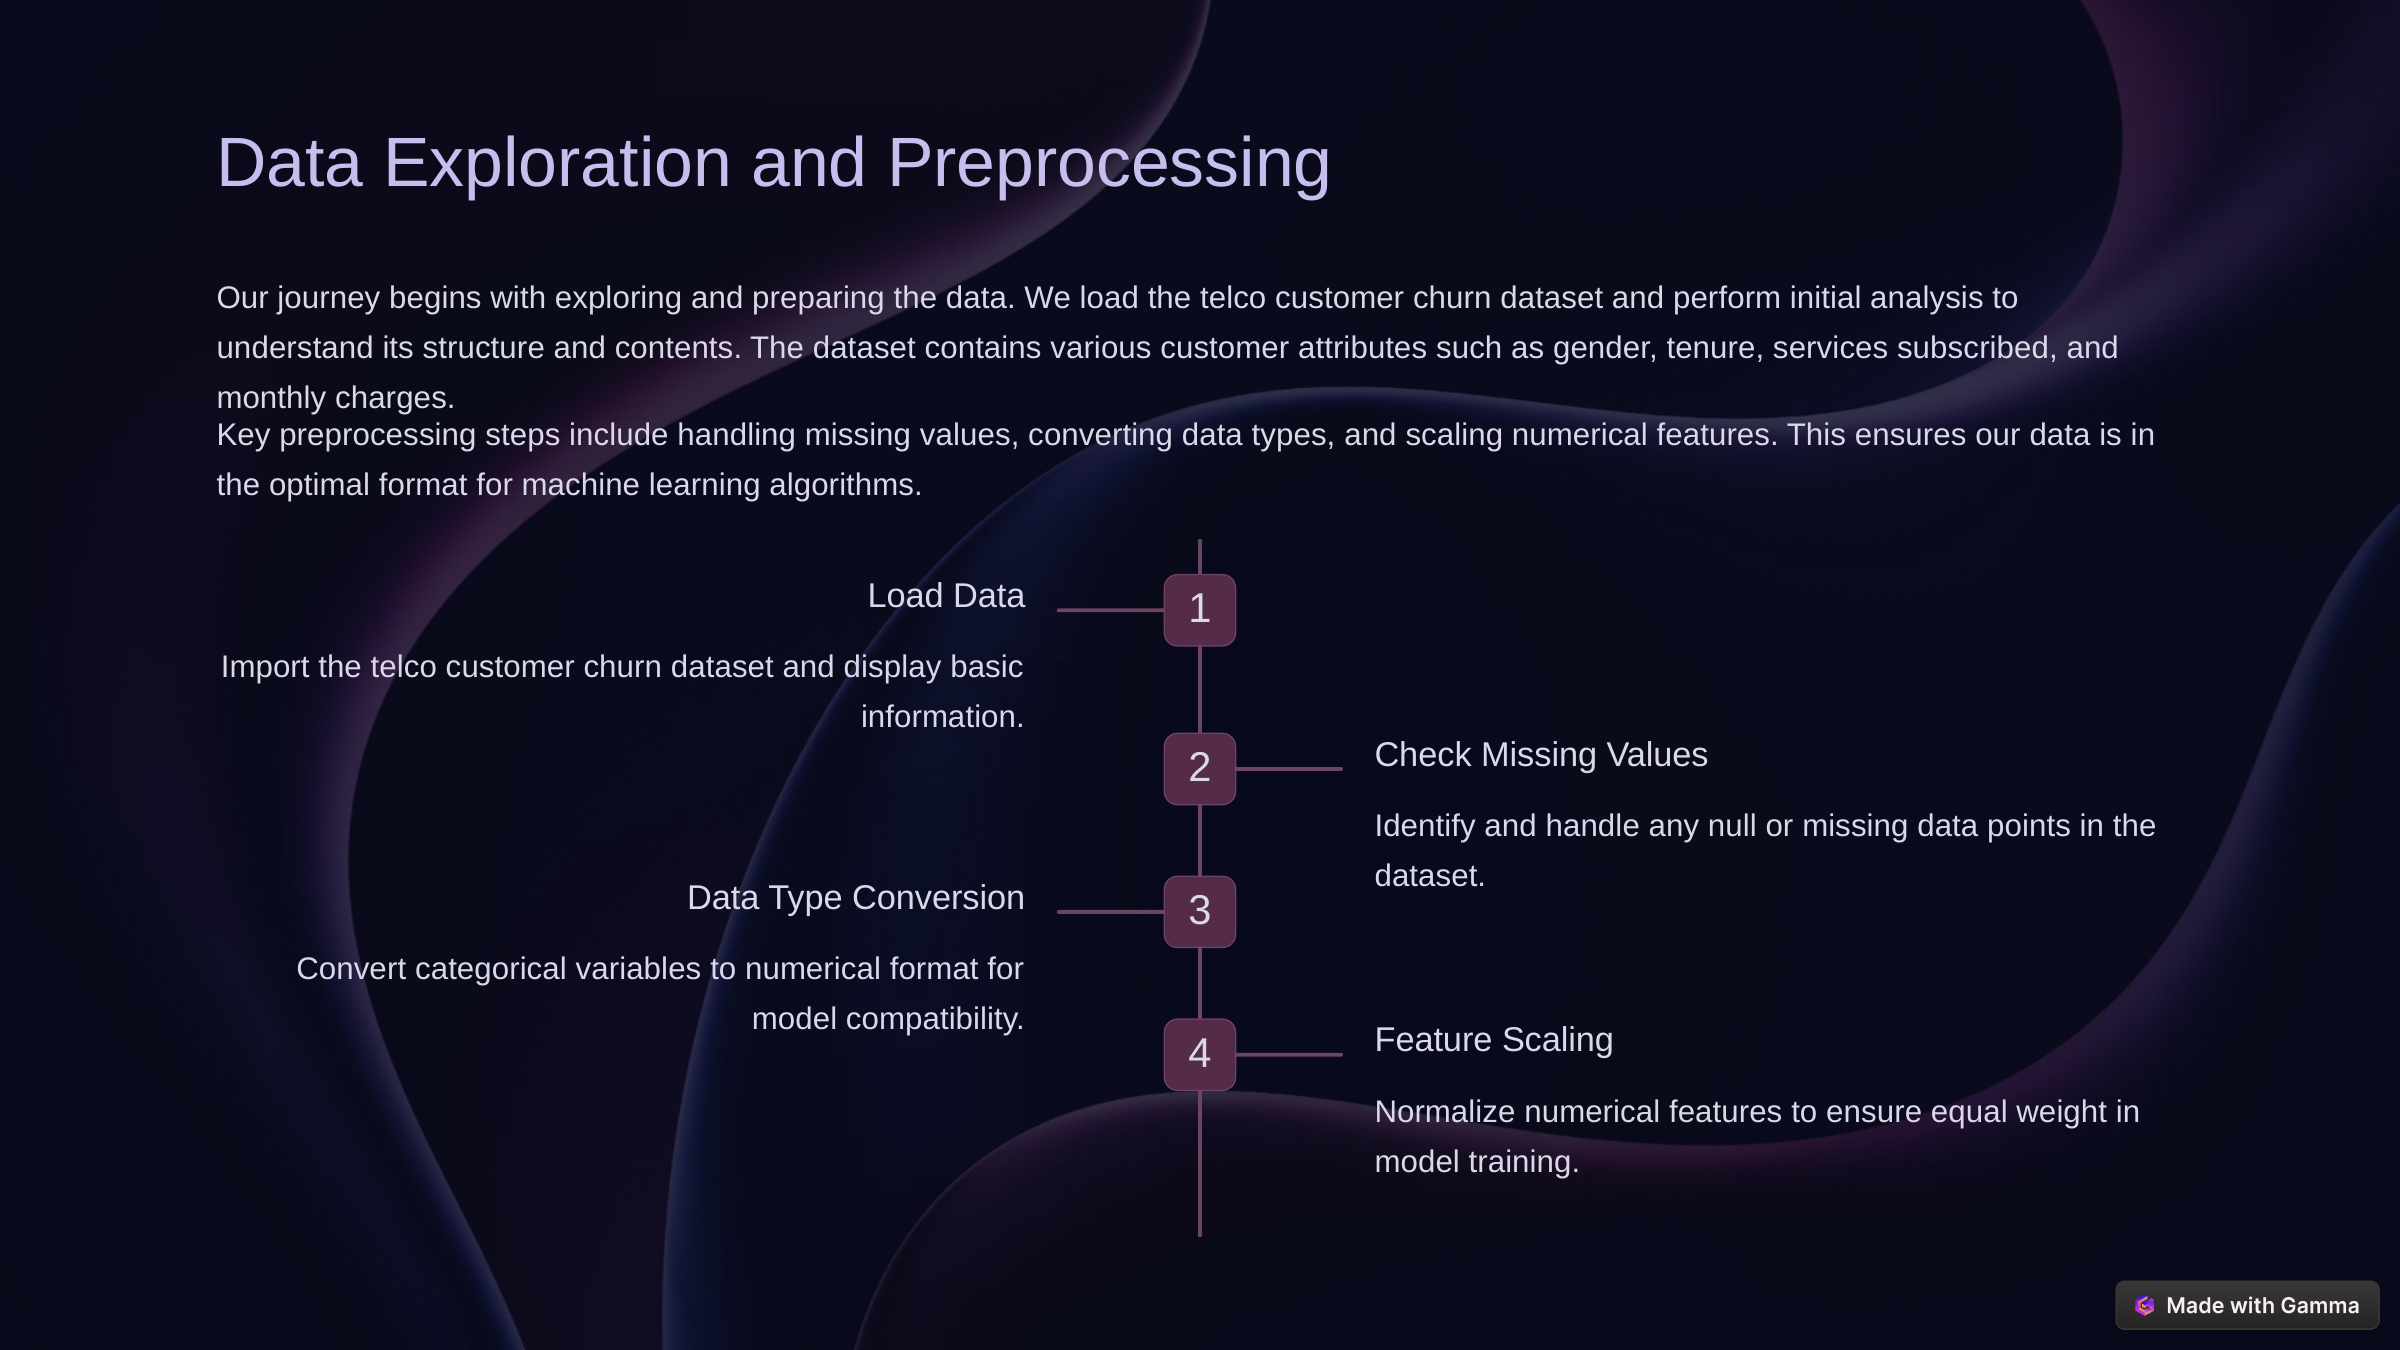

Data Exploration and Preprocessing
Our journey begins with exploring and preparing the data. We load the telco customer churn dataset and perform initial analysis to understand its structure and contents. The dataset contains various customer attributes such as gender, tenure, services subscribed, and monthly charges.
Key preprocessing steps include handling missing values, converting data types, and scaling numerical features. This ensures our data is in the optimal format for machine learning algorithms.

Load Data

1

Import the telco customer churn dataset and display basic information.
Check Missing Values

2

Identify and handle any null or missing data points in the dataset.
Data Type Conversion

3

Convert categorical variables to numerical format for model compatibility.
Feature Scaling

4

Normalize numerical features to ensure equal weight in model training.